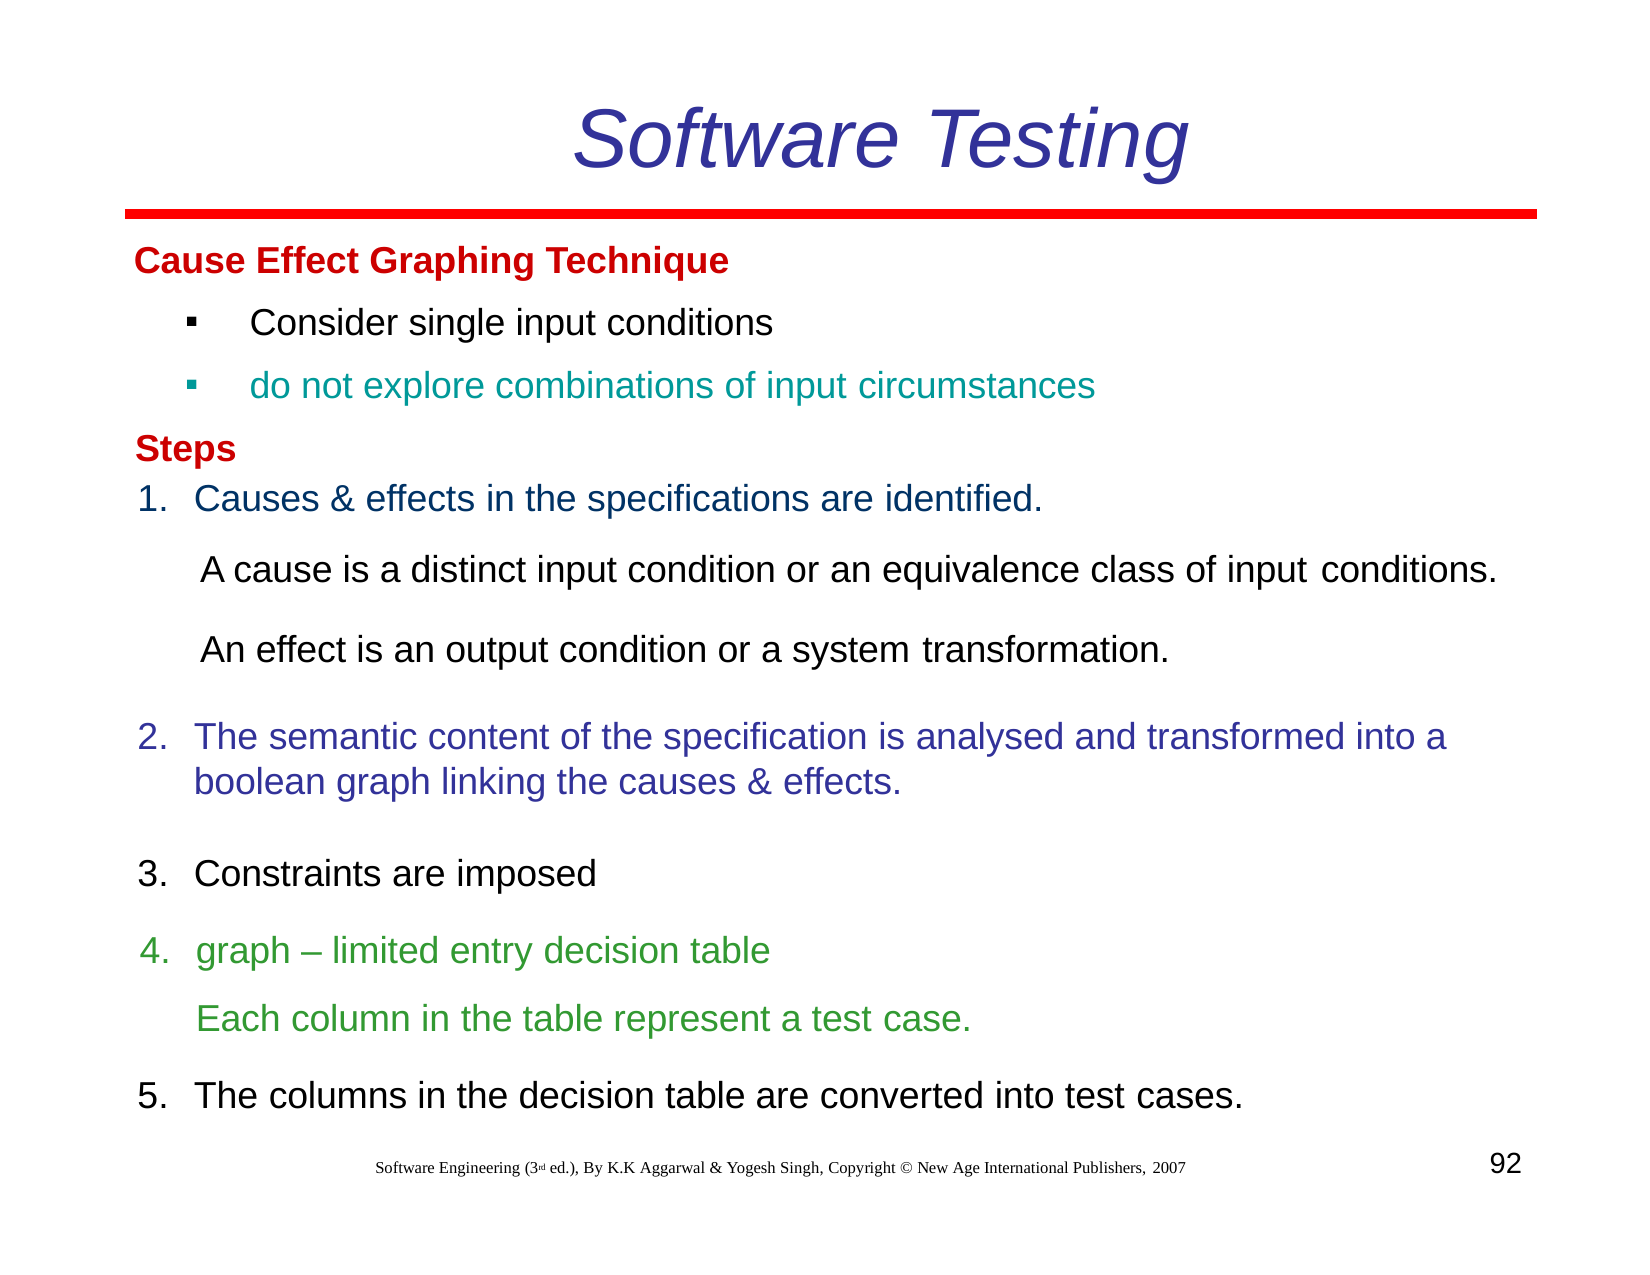

# Software Testing

Cause Effect Graphing Technique
Consider single input conditions
do not explore combinations of input circumstances
Steps
Causes & effects in the specifications are identified.
A cause is a distinct input condition or an equivalence class of input conditions.

An effect is an output condition or a system transformation.

The semantic content of the specification is analysed and transformed into a   boolean graph linking the causes & effects.

Constraints are imposed
graph – limited entry decision table
Each column in the table represent a test case.
The columns in the decision table are converted into test cases.
92
Software Engineering (3rd  ed.), By K.K Aggarwal & Yogesh Singh, Copyright © New Age International Publishers, 2007